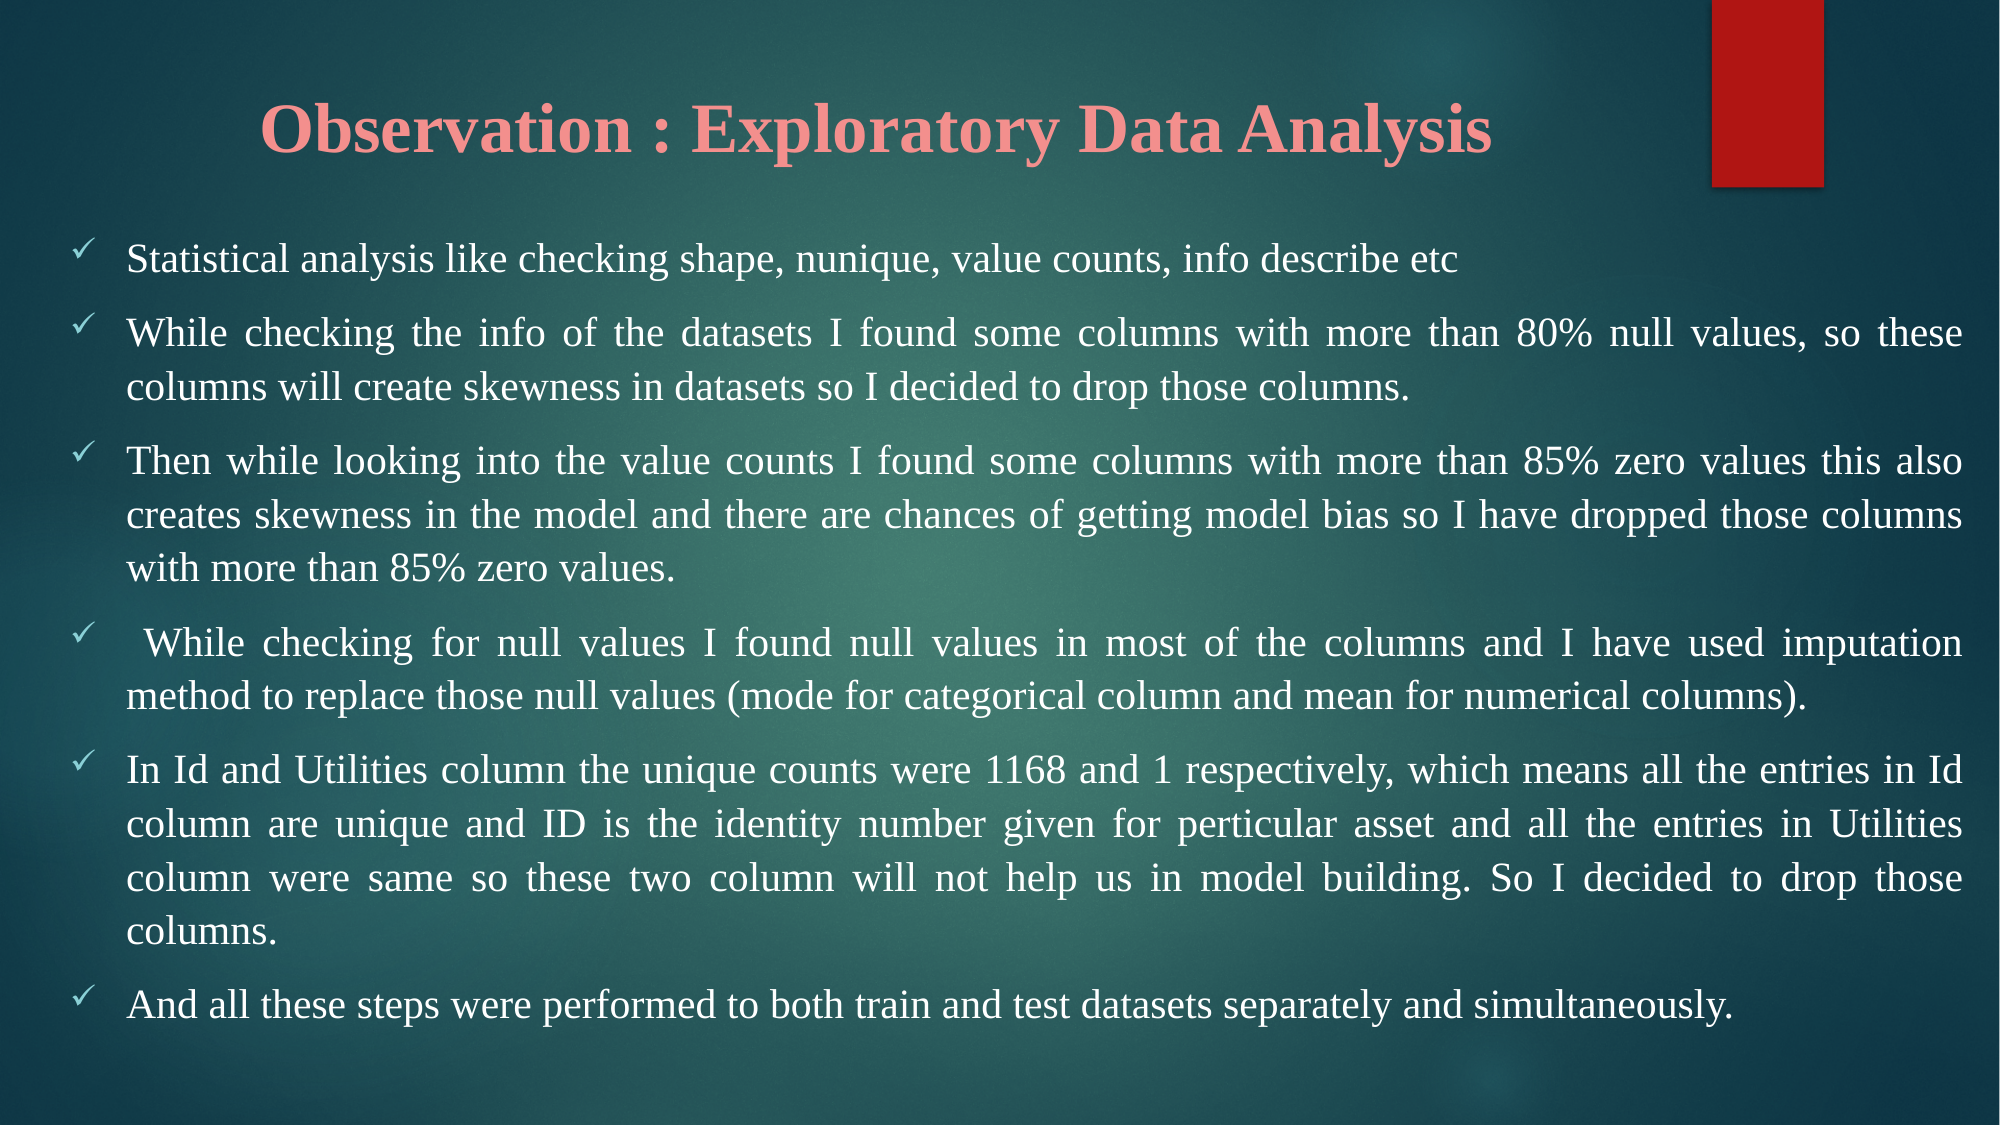

# Observation : Exploratory Data Analysis
Statistical analysis like checking shape, nunique, value counts, info describe etc
While checking the info of the datasets I found some columns with more than 80% null values, so these columns will create skewness in datasets so I decided to drop those columns.
Then while looking into the value counts I found some columns with more than 85% zero values this also creates skewness in the model and there are chances of getting model bias so I have dropped those columns with more than 85% zero values.
 While checking for null values I found null values in most of the columns and I have used imputation method to replace those null values (mode for categorical column and mean for numerical columns).
In Id and Utilities column the unique counts were 1168 and 1 respectively, which means all the entries in Id column are unique and ID is the identity number given for perticular asset and all the entries in Utilities column were same so these two column will not help us in model building. So I decided to drop those columns.
And all these steps were performed to both train and test datasets separately and simultaneously.